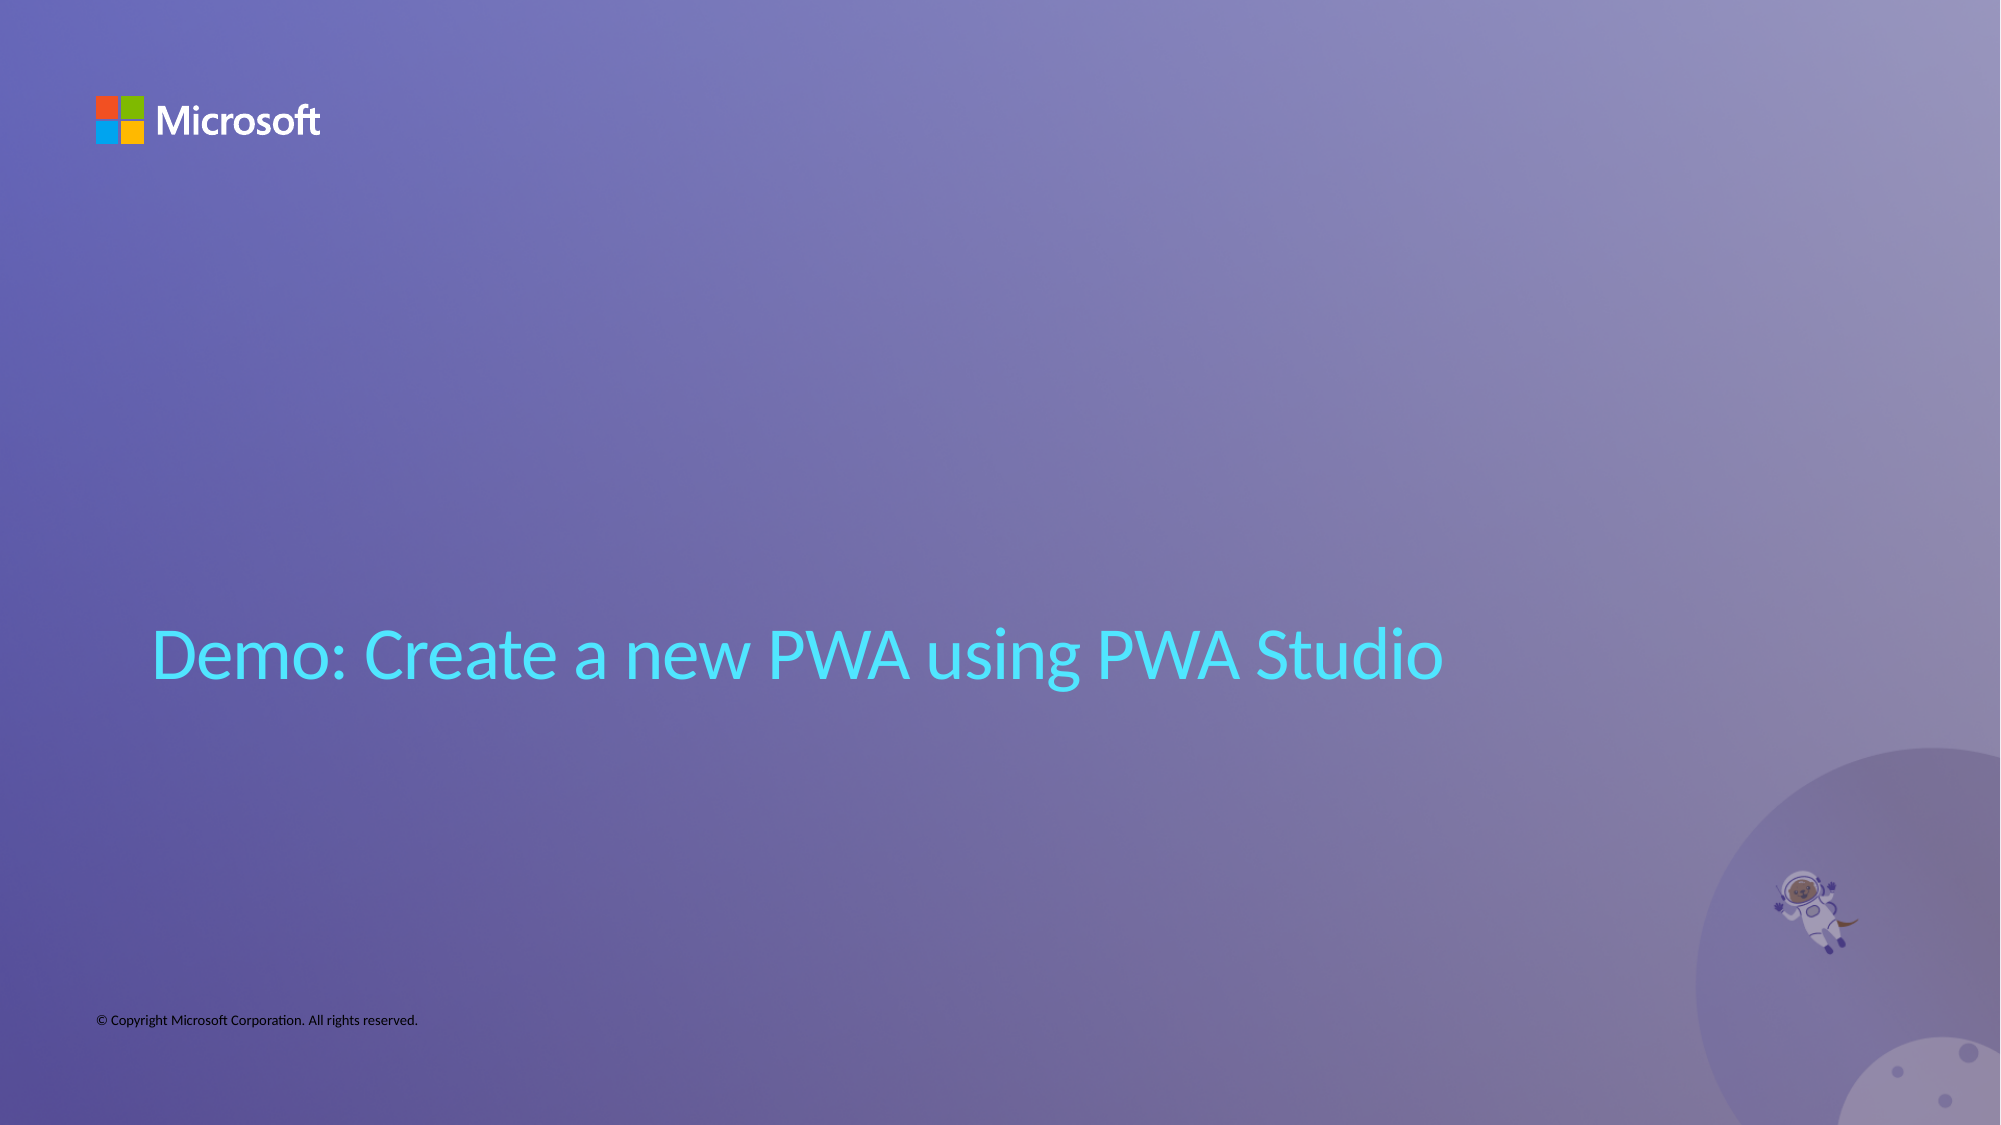

Demo: Create a new PWA using PWA Studio